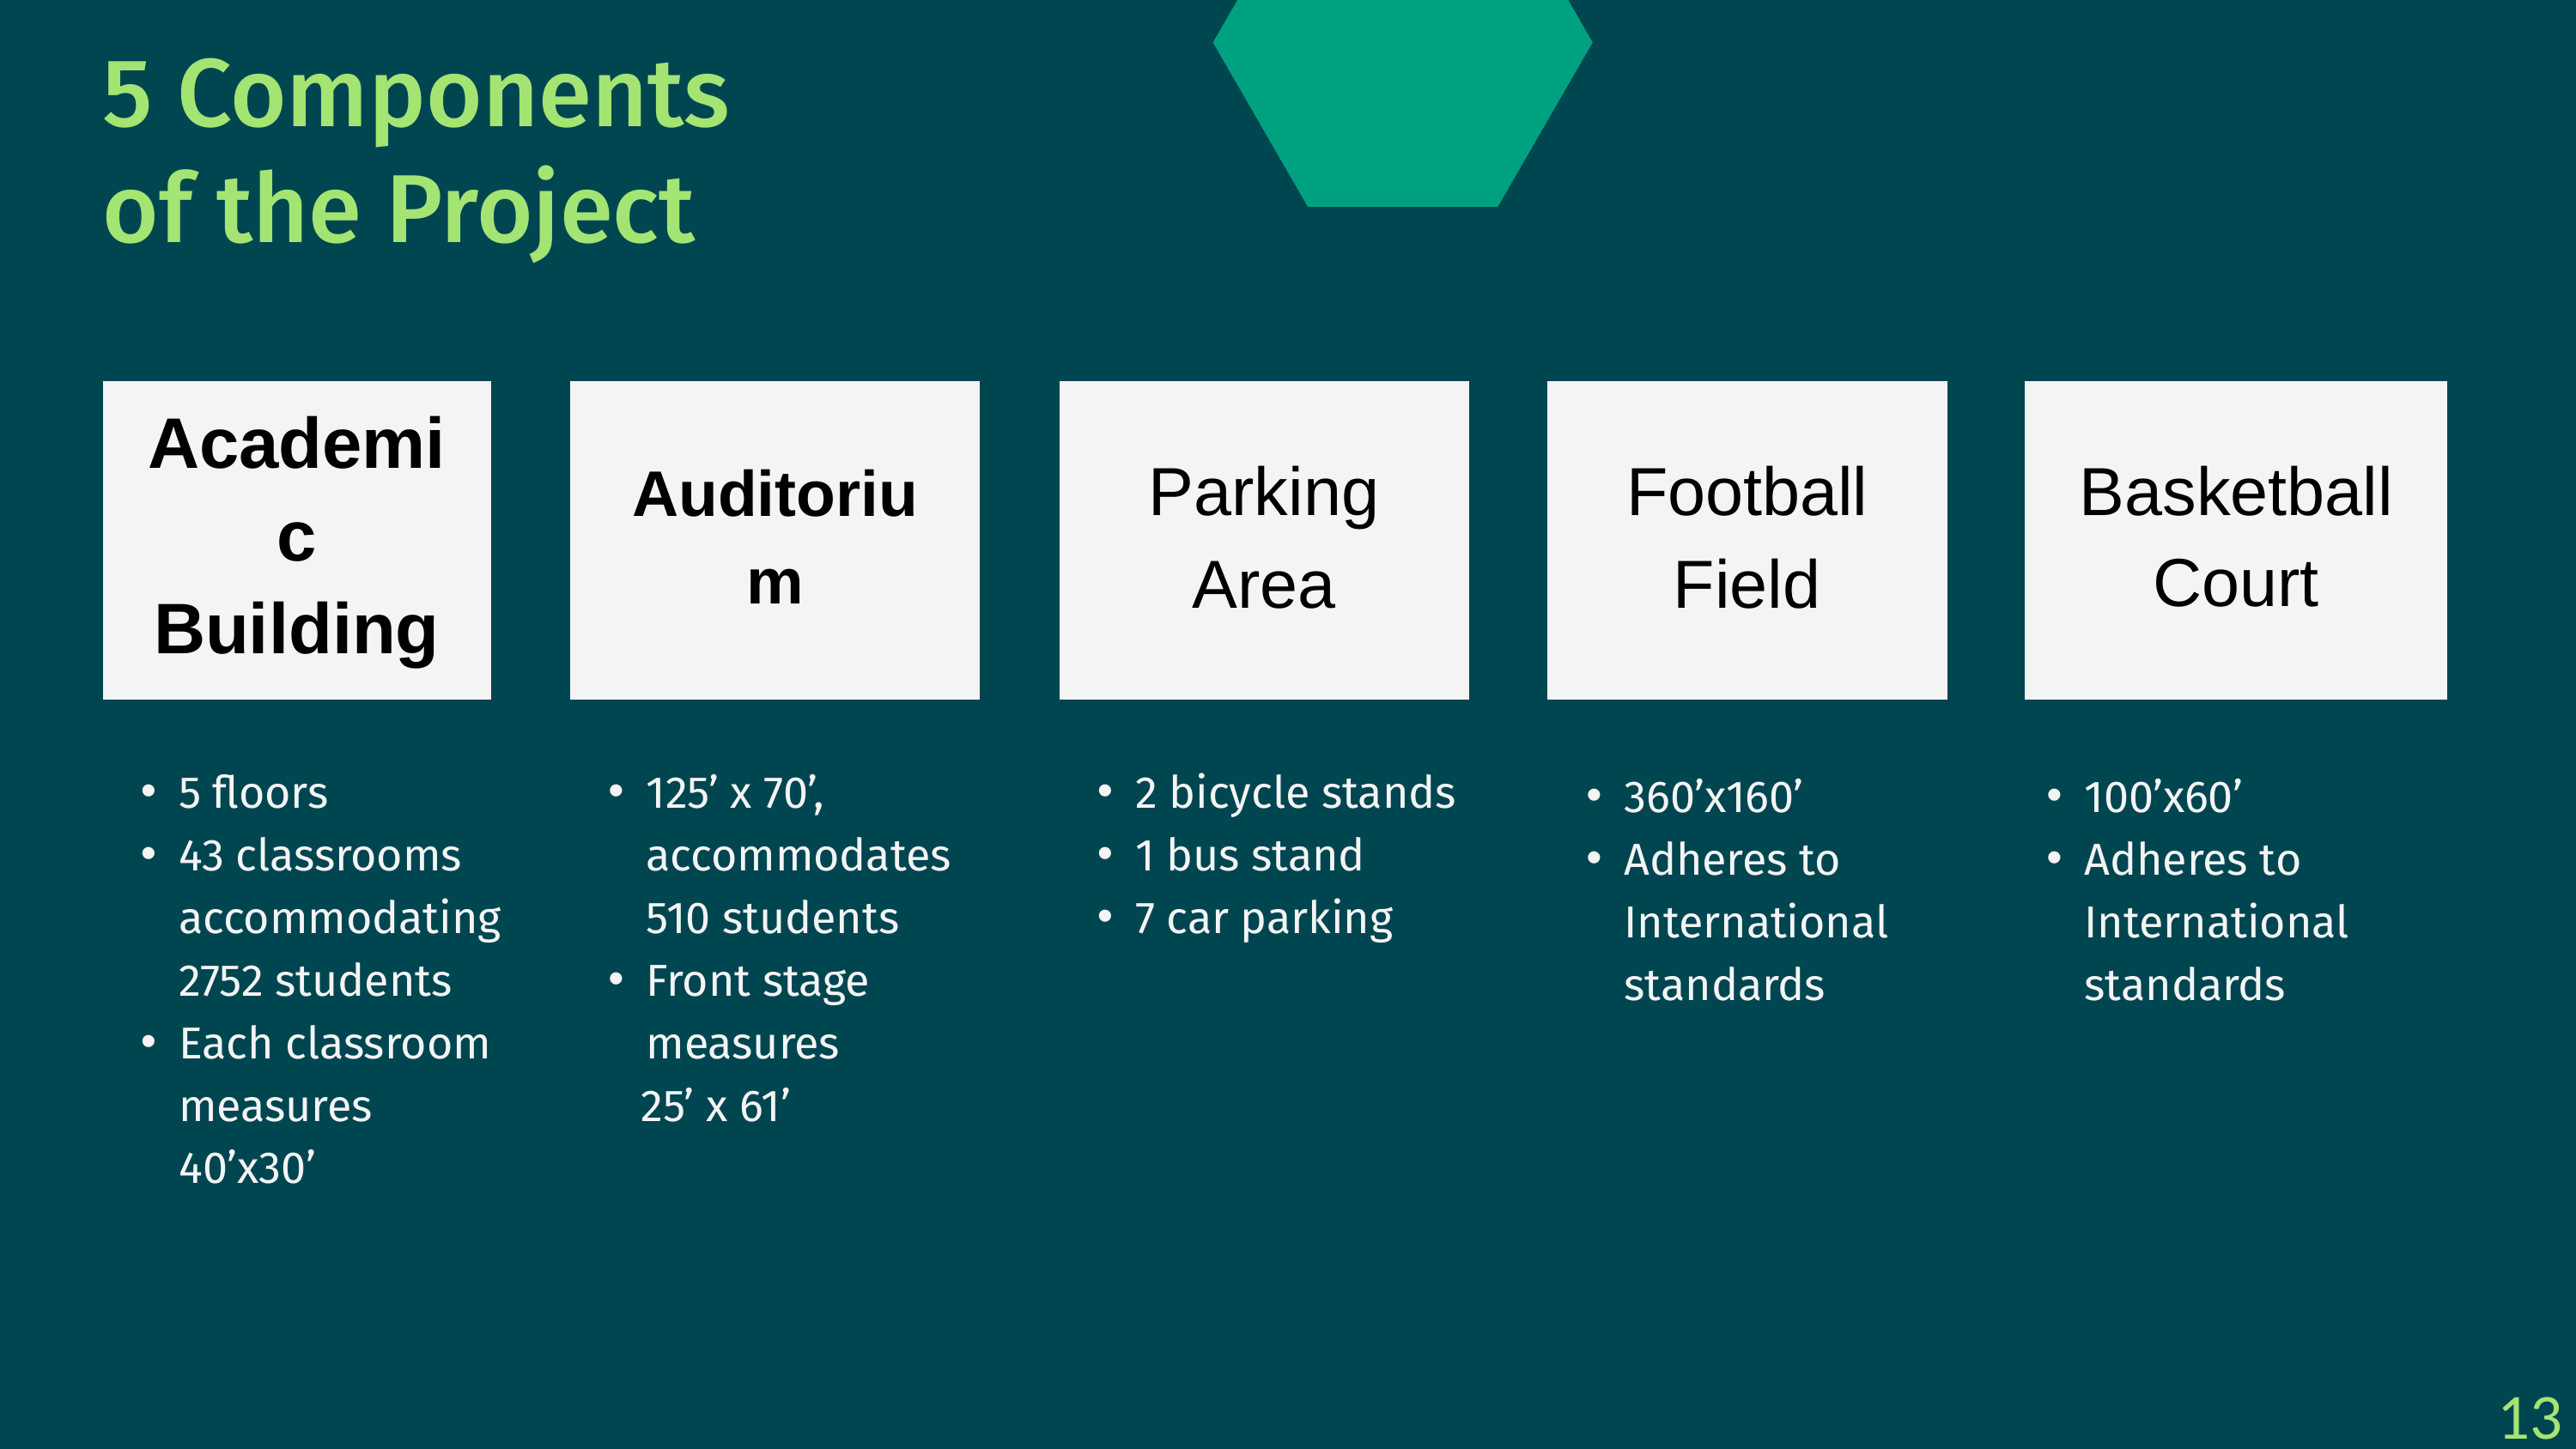

5 Components of the Project

Academic Building

Auditorium

Parking Area

Football Field

Basketball Court
5 floors
43 classrooms accommodating 2752 students
Each classroom measures 40’x30’
125’ x 70’, accommodates 510 students
Front stage measures
      25’ x 61’
2 bicycle stands
1 bus stand
7 car parking
360’x160’
Adheres to International standards
100’x60’
Adheres to International standards

13